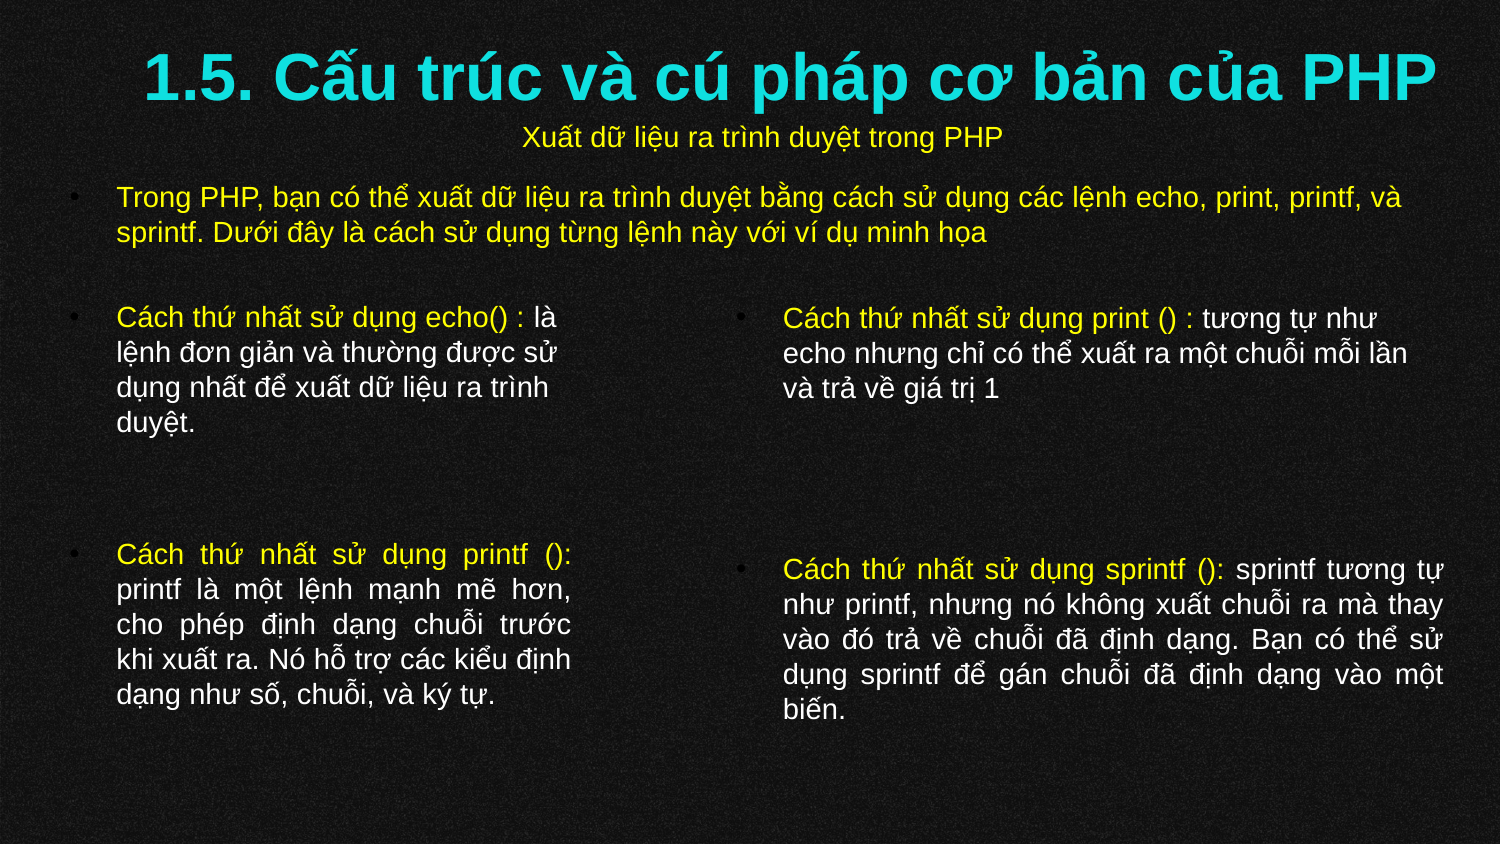

# 1.5. Cấu trúc và cú pháp cơ bản của PHP
Xuất dữ liệu ra trình duyệt trong PHP

Trong PHP, bạn có thể xuất dữ liệu ra trình duyệt bằng cách sử dụng các lệnh echo, print, printf, và sprintf. Dưới đây là cách sử dụng từng lệnh này với ví dụ minh họa
Cách thứ nhất sử dụng echo() : là lệnh đơn giản và thường được sử dụng nhất để xuất dữ liệu ra trình duyệt.
Cách thứ nhất sử dụng print () : tương tự như echo nhưng chỉ có thể xuất ra một chuỗi mỗi lần và trả về giá trị 1
Cách thứ nhất sử dụng printf (): printf là một lệnh mạnh mẽ hơn, cho phép định dạng chuỗi trước khi xuất ra. Nó hỗ trợ các kiểu định dạng như số, chuỗi, và ký tự.
Cách thứ nhất sử dụng sprintf (): sprintf tương tự như printf, nhưng nó không xuất chuỗi ra mà thay vào đó trả về chuỗi đã định dạng. Bạn có thể sử dụng sprintf để gán chuỗi đã định dạng vào một biến.